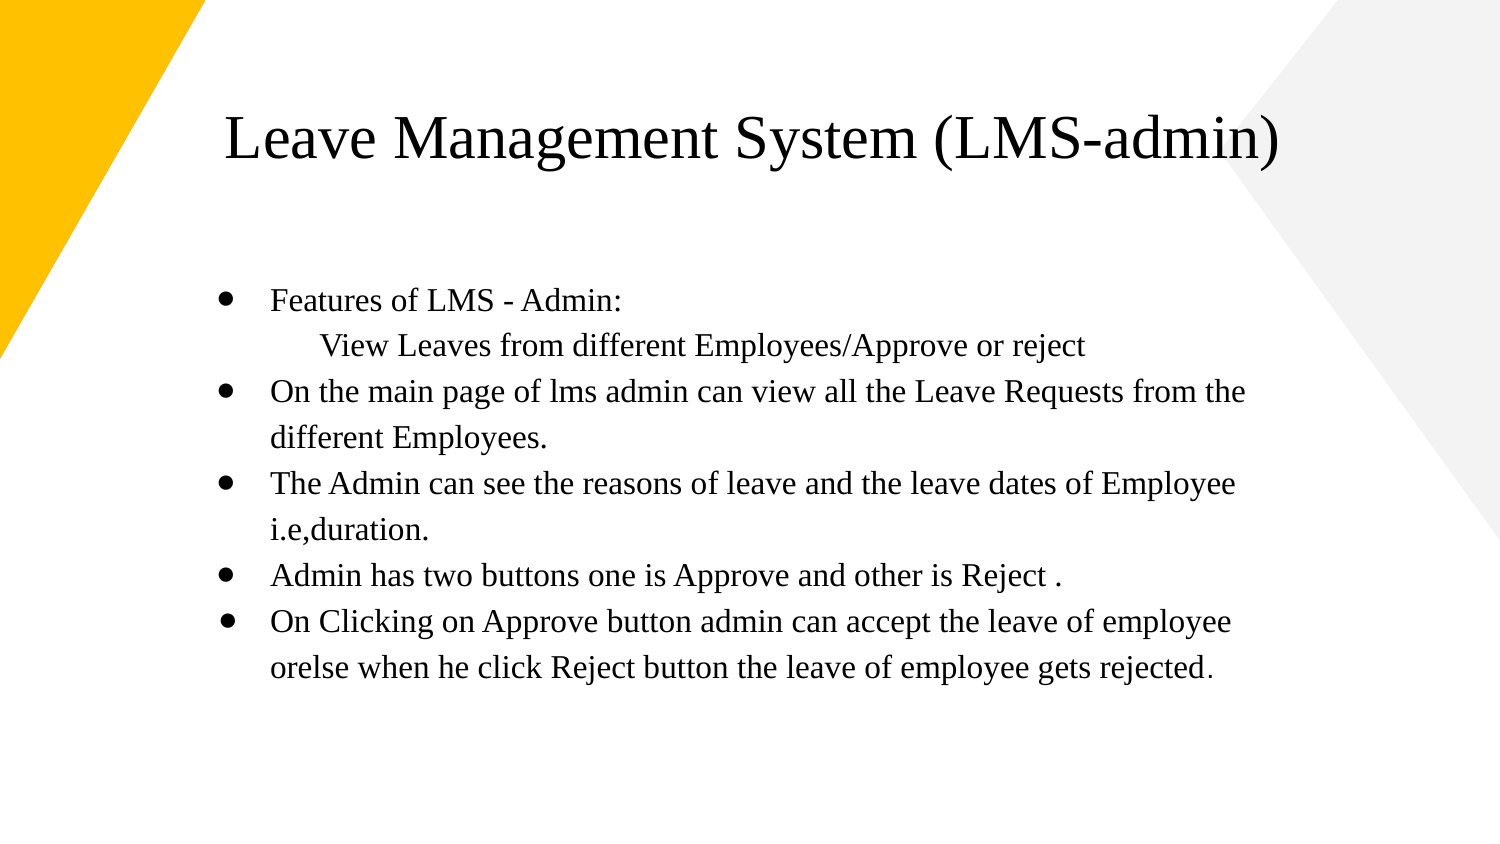

# Leave Management System (LMS-admin)
Features of LMS - Admin:
      View Leaves from different Employees/Approve or reject
On the main page of lms admin can view all the Leave Requests from the different Employees.
The Admin can see the reasons of leave and the leave dates of Employee
i.e,duration.
Admin has two buttons one is Approve and other is Reject .
On Clicking on Approve button admin can accept the leave of employee orelse when he click Reject button the leave of employee gets rejected.